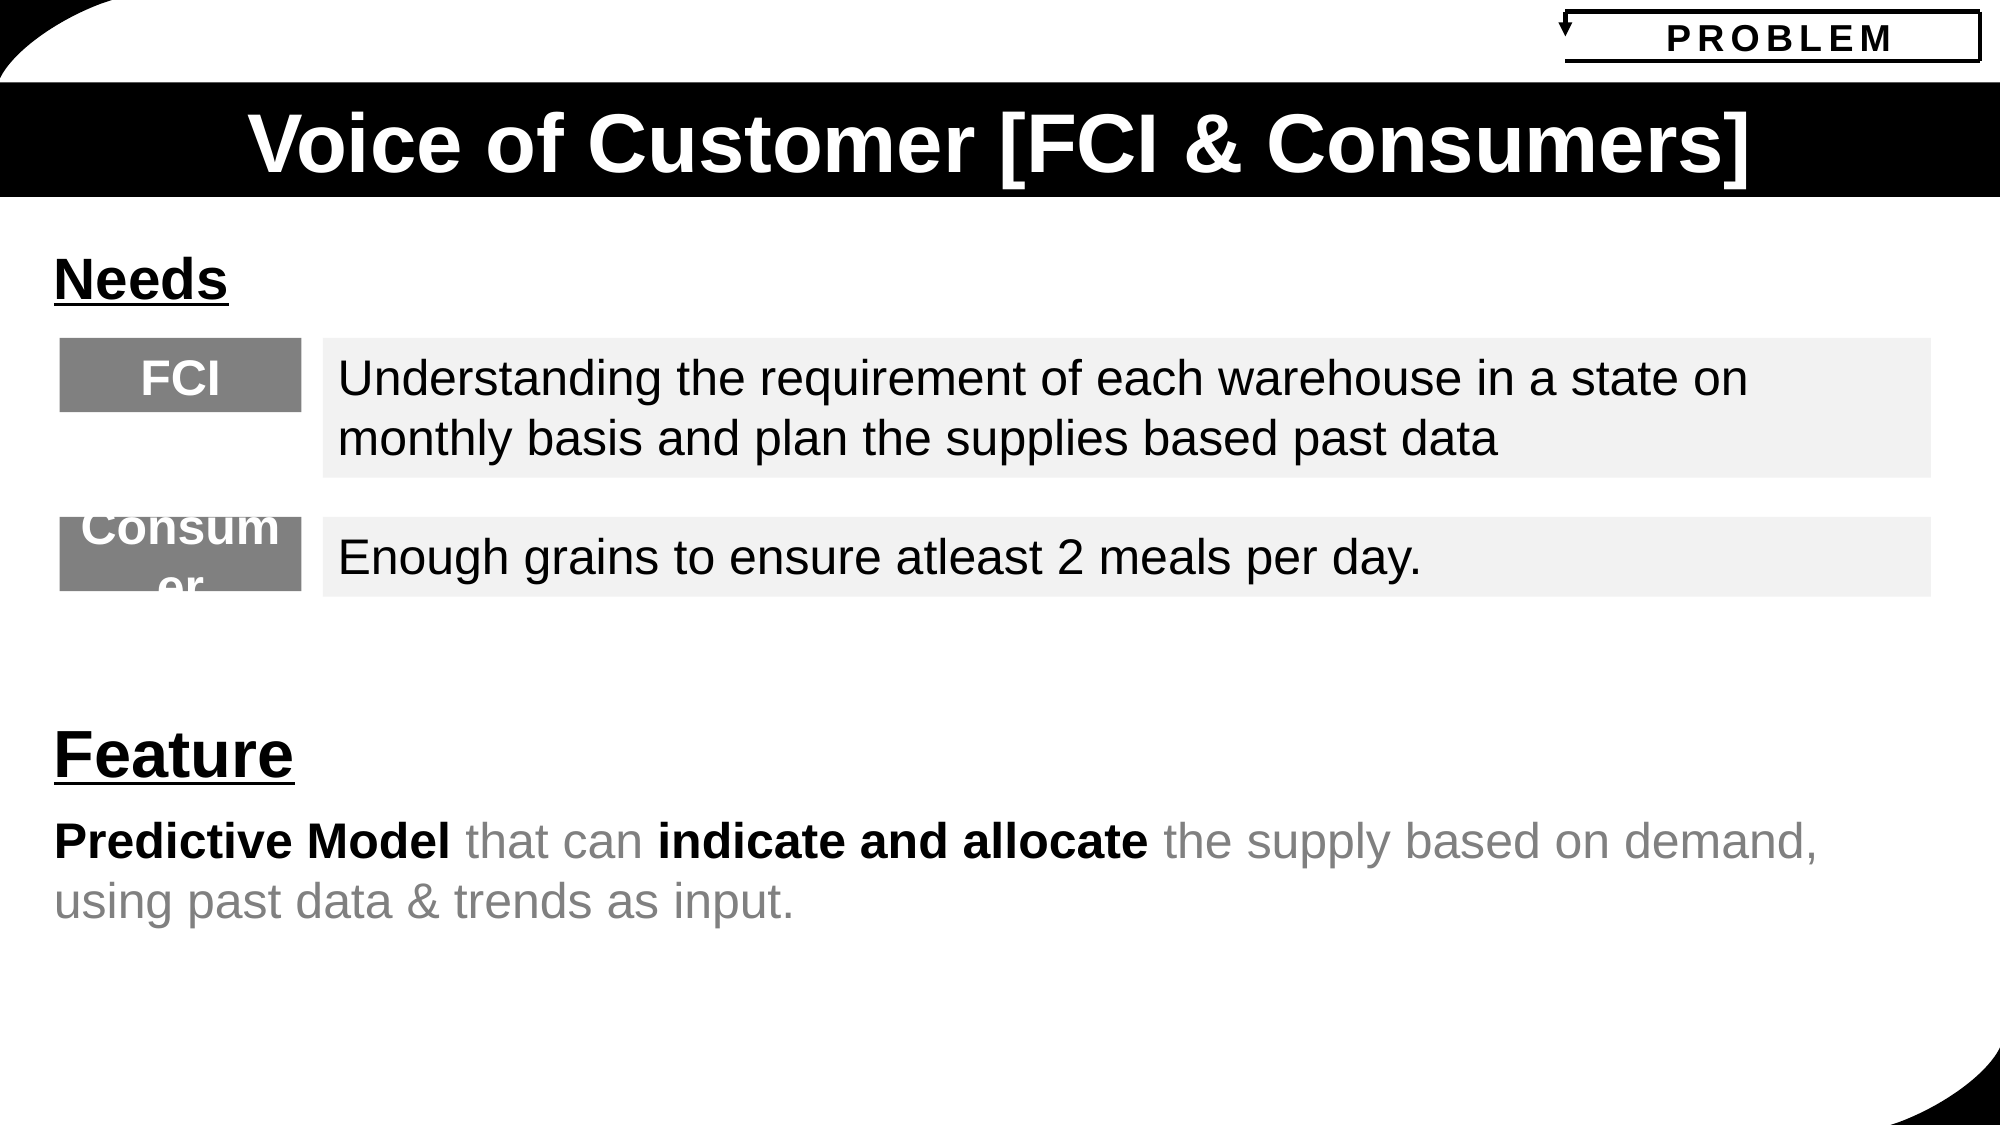

PROBLEM
Voice of Customer [FCI & Consumers]
Needs

Feature

Predictive Model that can indicate and allocate the supply based on demand, using past data & trends as input.
FCI
Understanding the requirement of each warehouse in a state on monthly basis and plan the supplies based past data

Consumer
Enough grains to ensure atleast 2 meals per day.